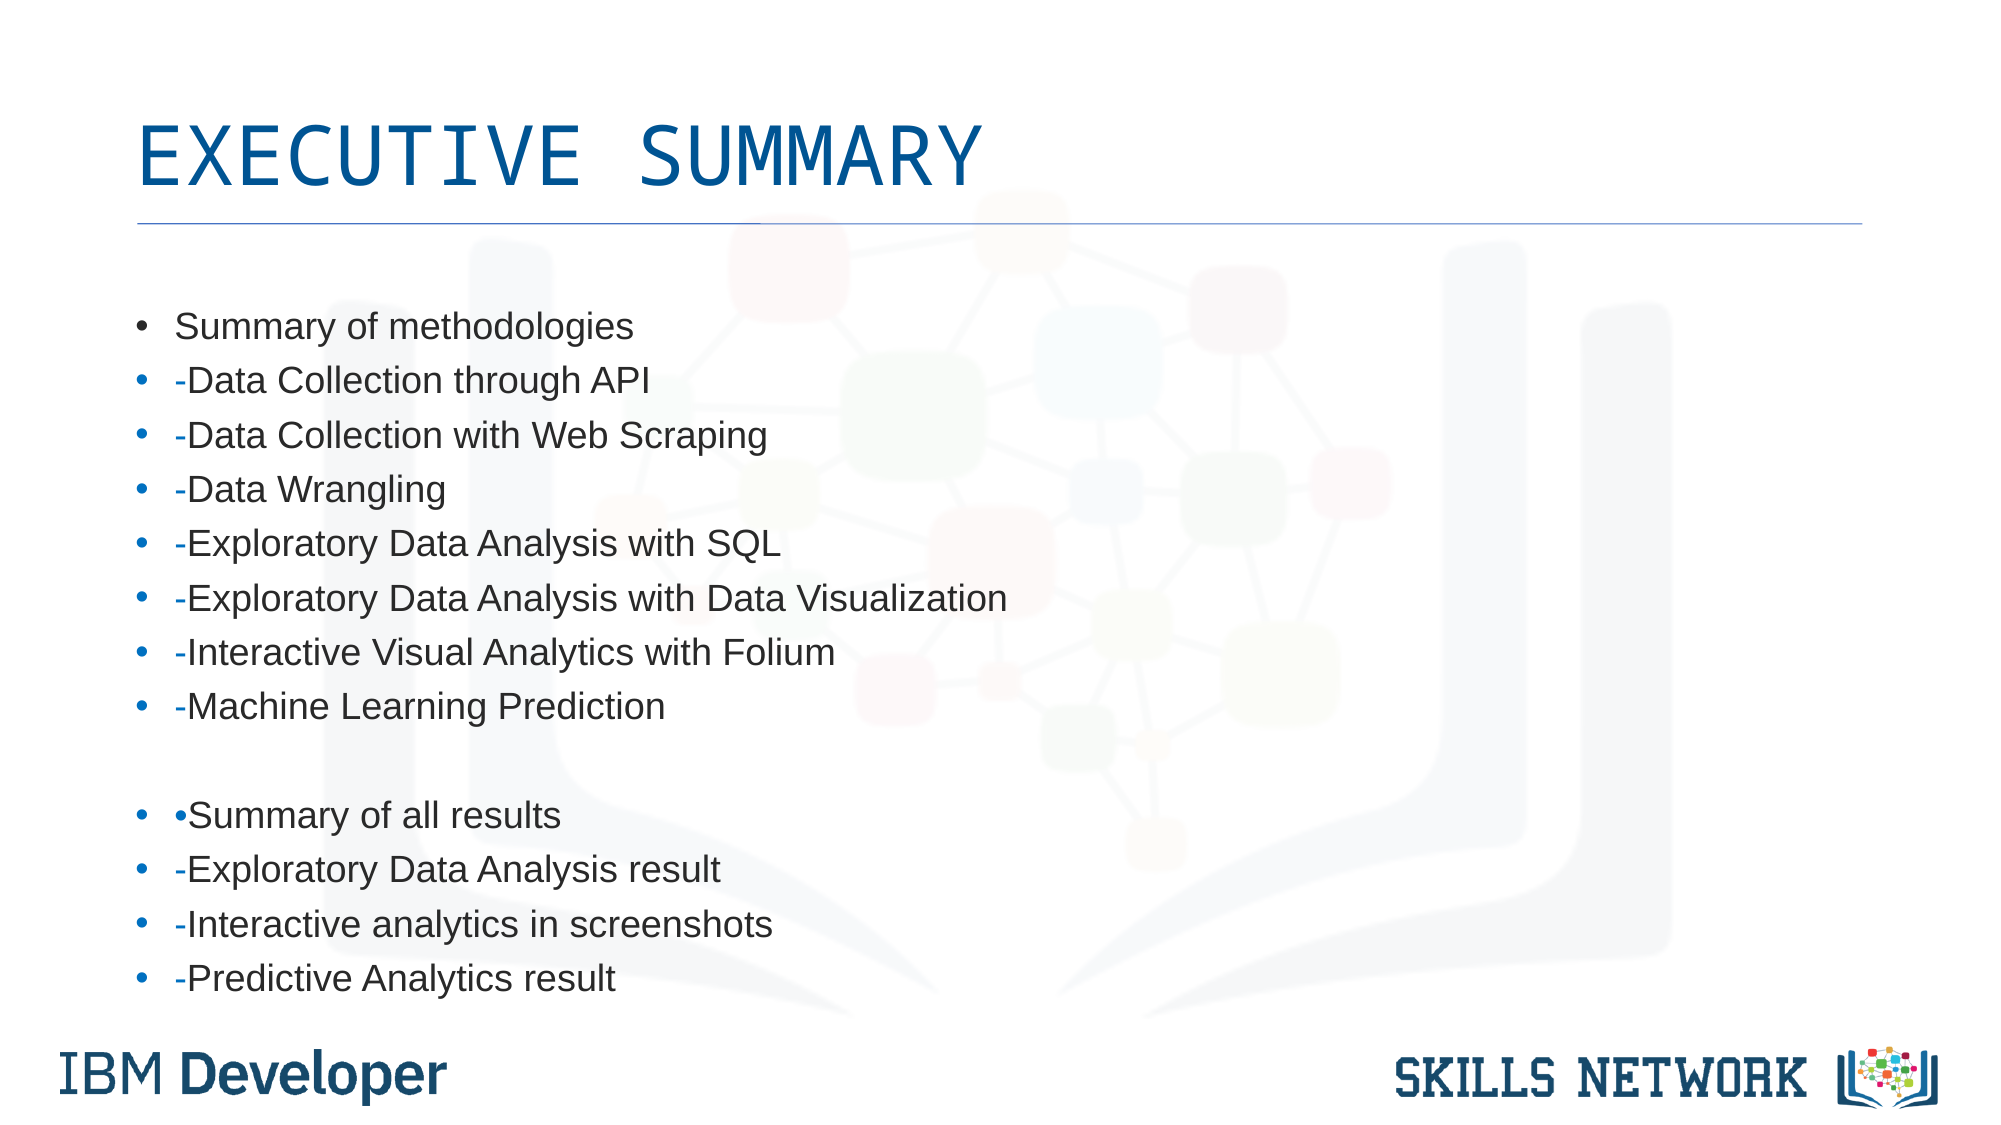

# EXECUTIVE SUMMARY
Summary of methodologies
-Data Collection through API
-Data Collection with Web Scraping
-Data Wrangling
-Exploratory Data Analysis with SQL
-Exploratory Data Analysis with Data Visualization
-Interactive Visual Analytics with Folium
-Machine Learning Prediction

•Summary of all results
-Exploratory Data Analysis result
-Interactive analytics in screenshots
-Predictive Analytics result